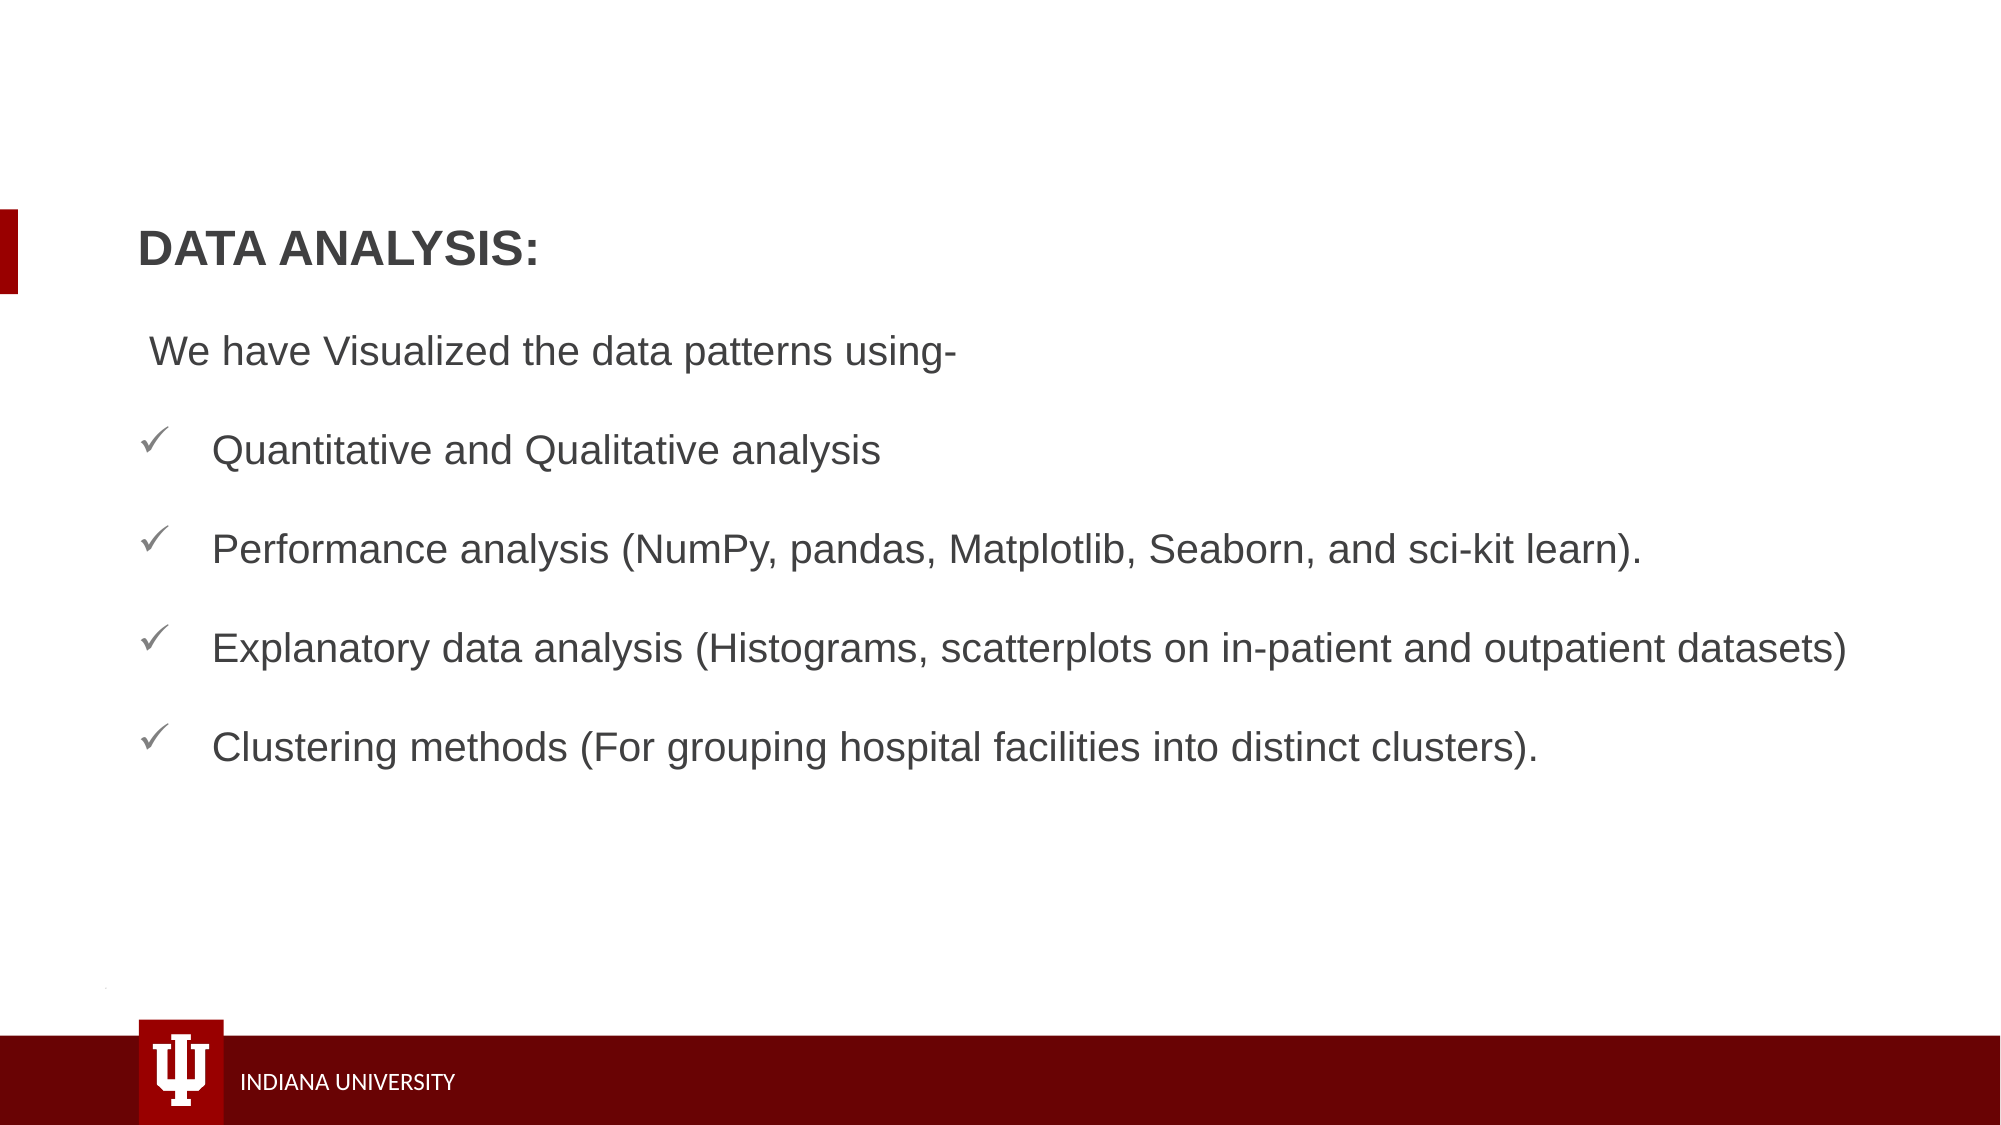

DATA ANALYSIS:
 We have Visualized the data patterns using-
Quantitative and Qualitative analysis
Performance analysis (NumPy, pandas, Matplotlib, Seaborn, and sci-kit learn).
Explanatory data analysis (Histograms, scatterplots on in-patient and outpatient datasets)
Clustering methods (For grouping hospital facilities into distinct clusters).